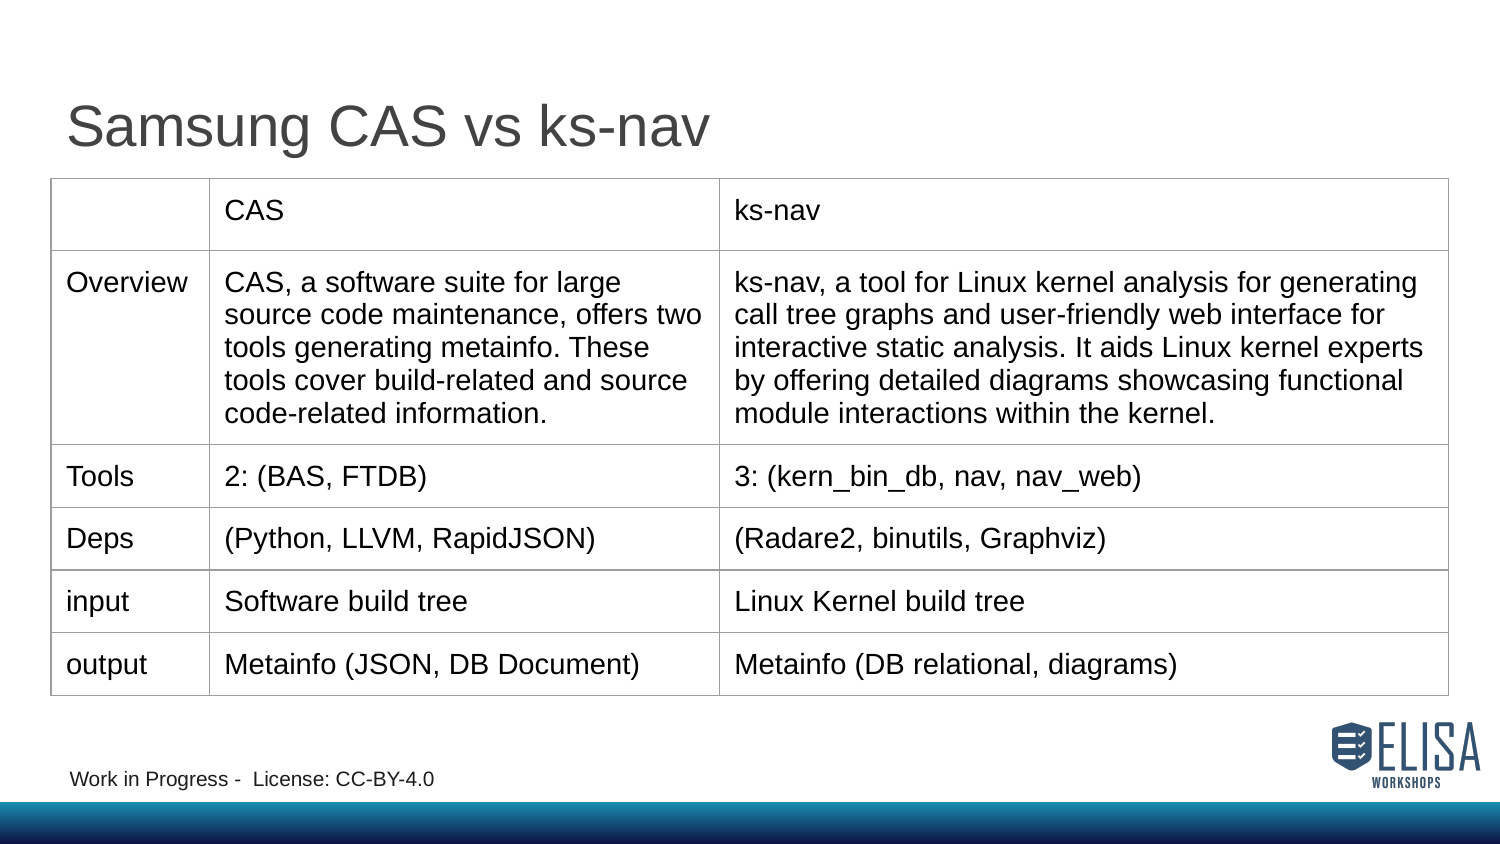

Samsung CAS vs ks-nav
|  | CAS | ks-nav |
| --- | --- | --- |
| Overview | CAS, a software suite for large source code maintenance, offers two tools generating metainfo. These tools cover build-related and source code-related information. | ks-nav, a tool for Linux kernel analysis for generating call tree graphs and user-friendly web interface for interactive static analysis. It aids Linux kernel experts by offering detailed diagrams showcasing functional module interactions within the kernel. |
| Tools | 2: (BAS, FTDB) | 3: (kern\_bin\_db, nav, nav\_web) |
| Deps | (Python, LLVM, RapidJSON) | (Radare2, binutils, Graphviz) |
| input | Software build tree | Linux Kernel build tree |
| output | Metainfo (JSON, DB Document) | Metainfo (DB relational, diagrams) |